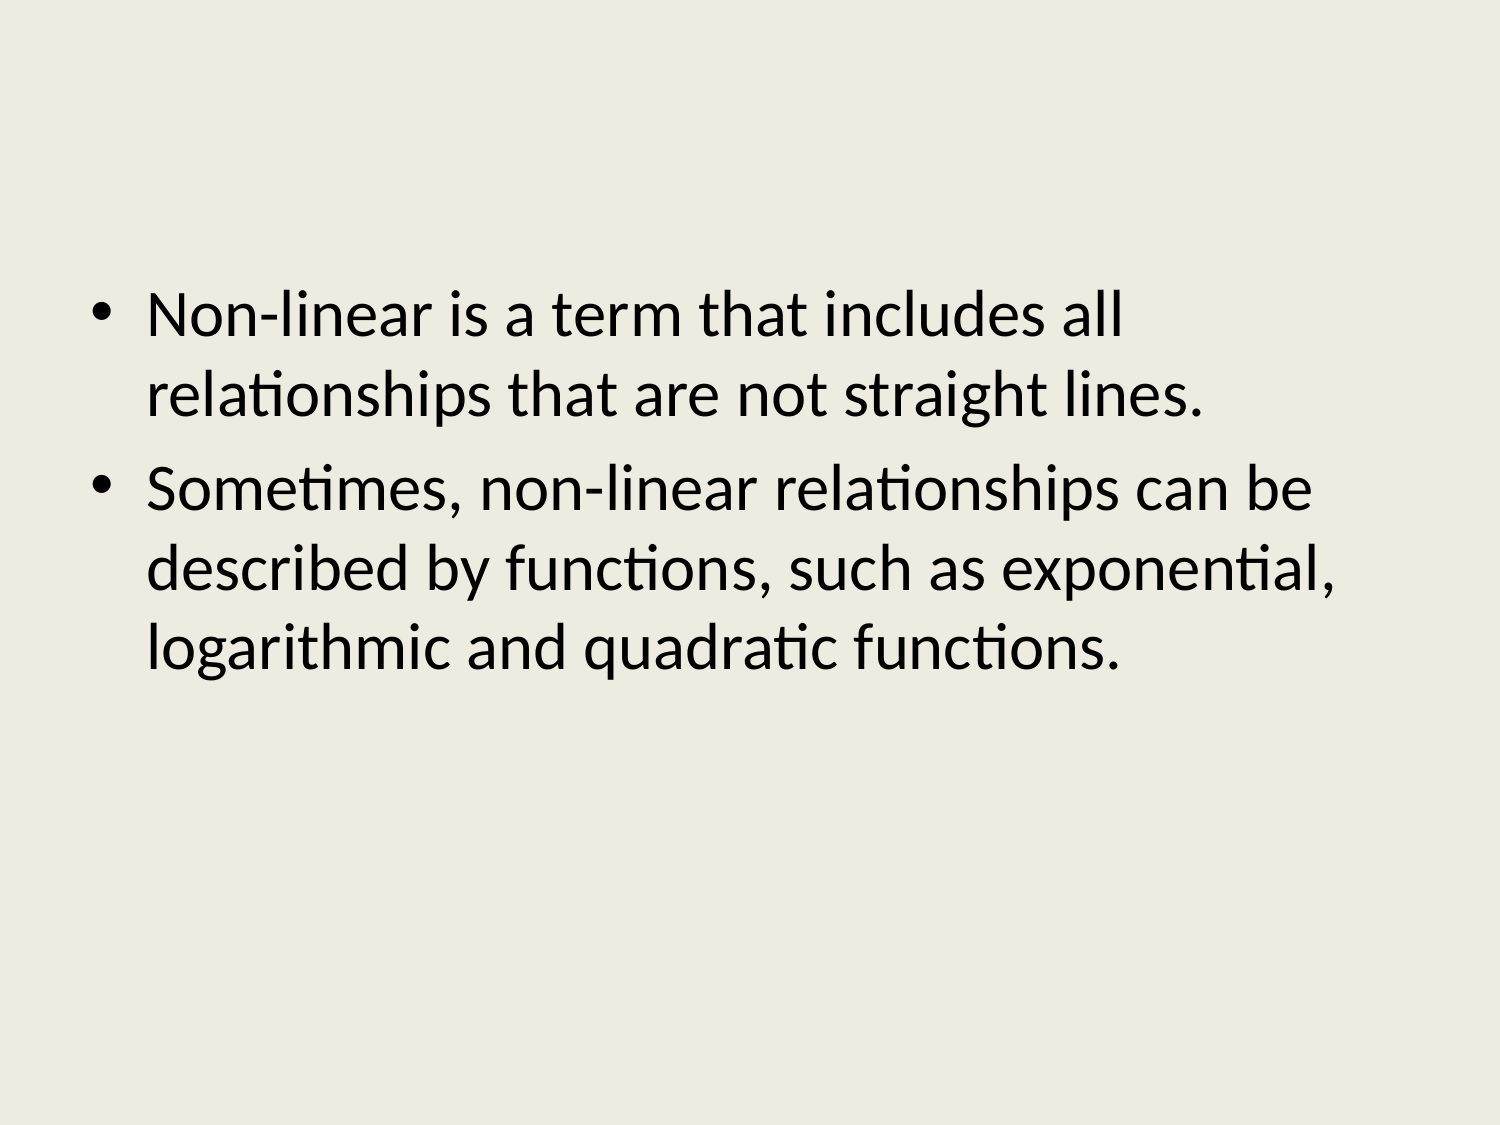

Non-linear is a term that includes all relationships that are not straight lines.
Sometimes, non-linear relationships can be described by functions, such as exponential, logarithmic and quadratic functions.